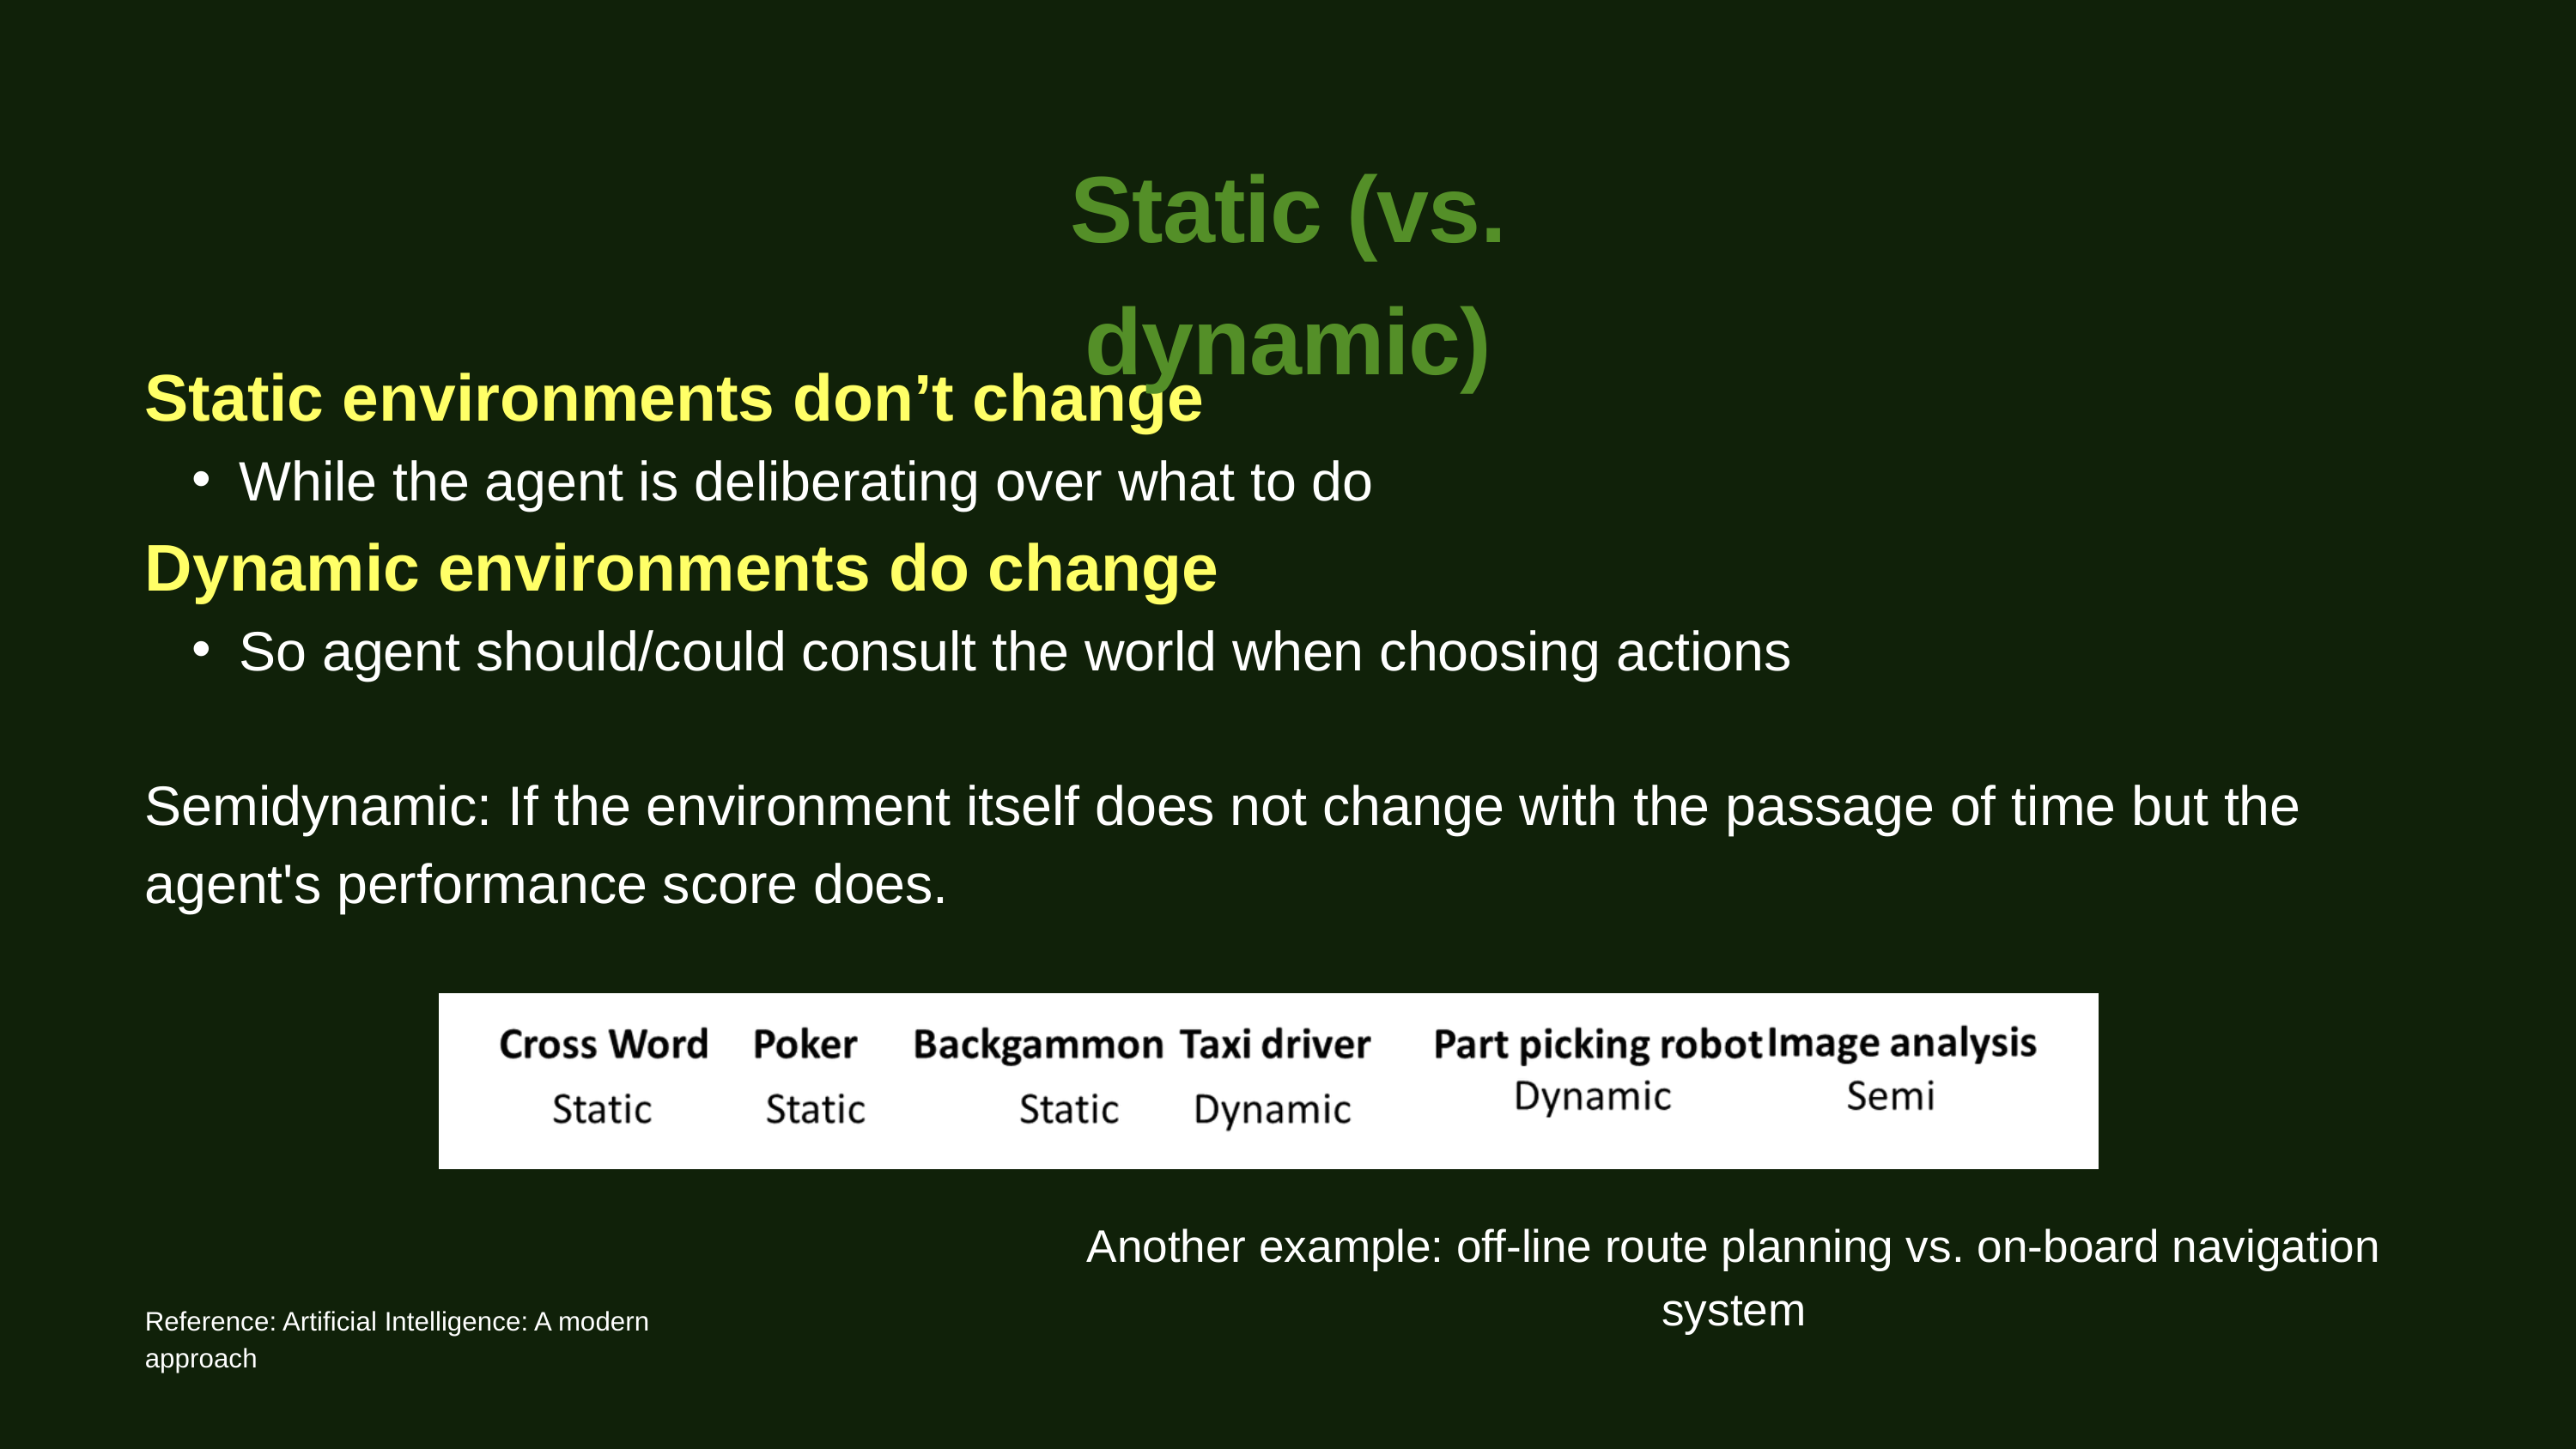

Static (vs. dynamic)
Static environments don’t change
While the agent is deliberating over what to do
Dynamic environments do change
So agent should/could consult the world when choosing actions

Semidynamic: If the environment itself does not change with the passage of time but the agent's performance score does.


Another example: off-line route planning vs. on-board navigation system
Reference: Artificial Intelligence: A modern approach